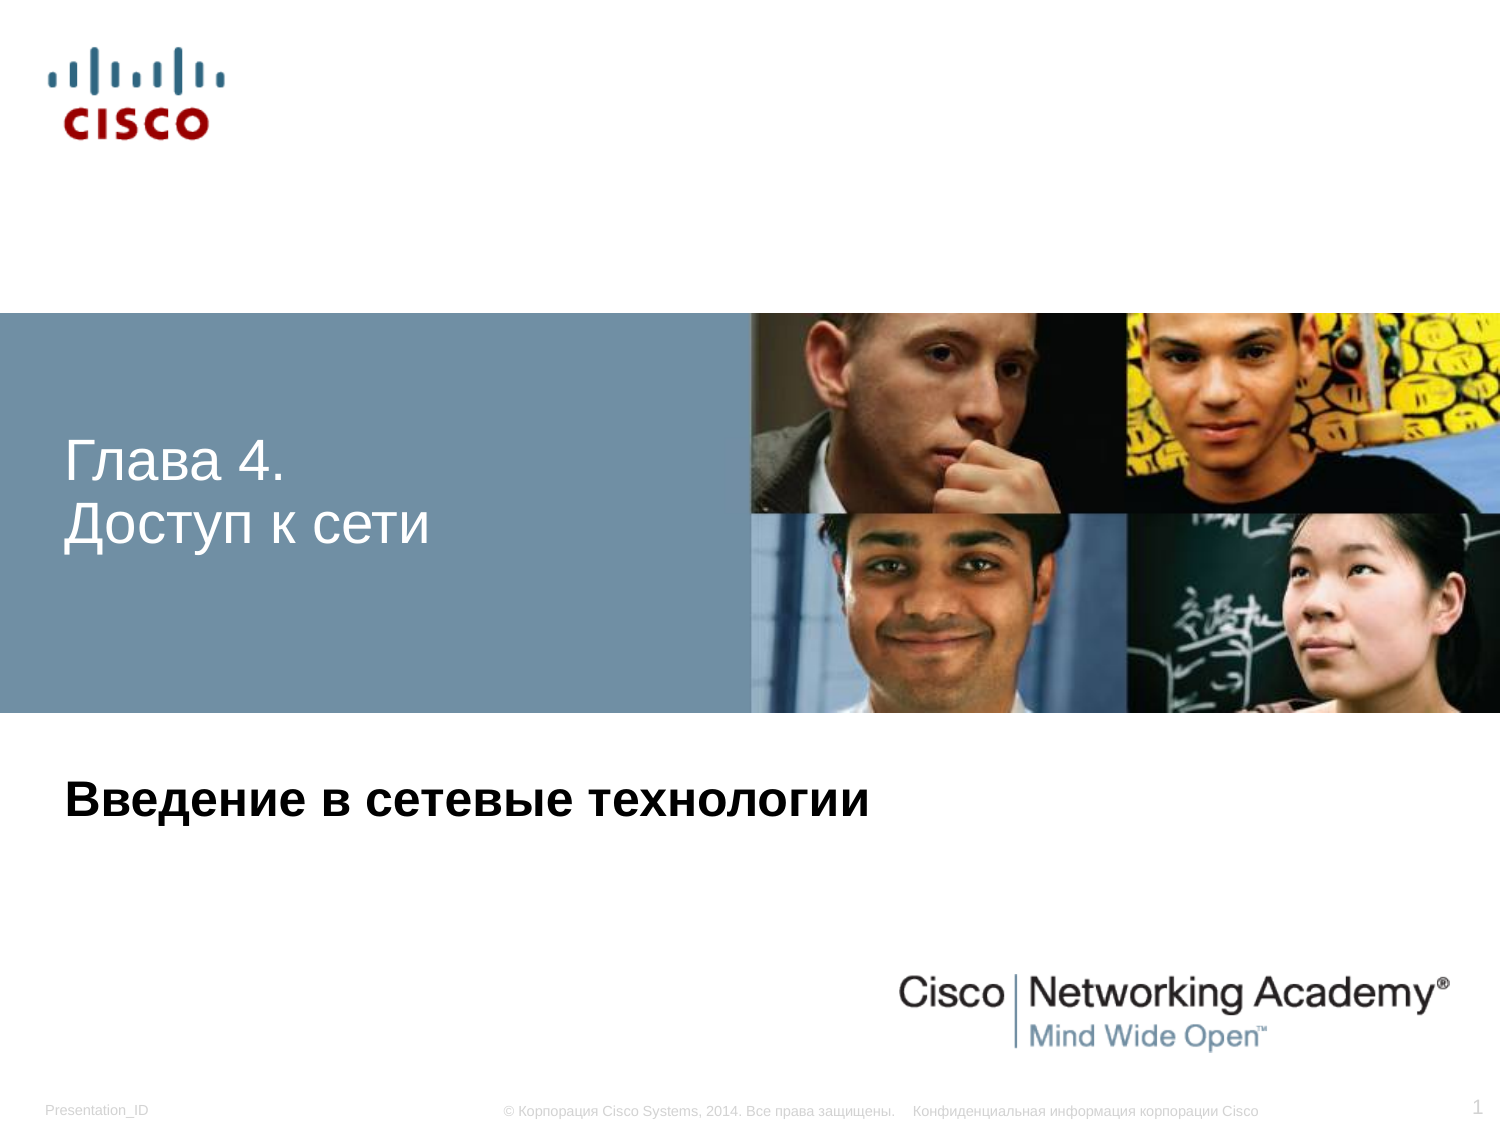

# Глава 4. Доступ к сети
Введение в сетевые технологии